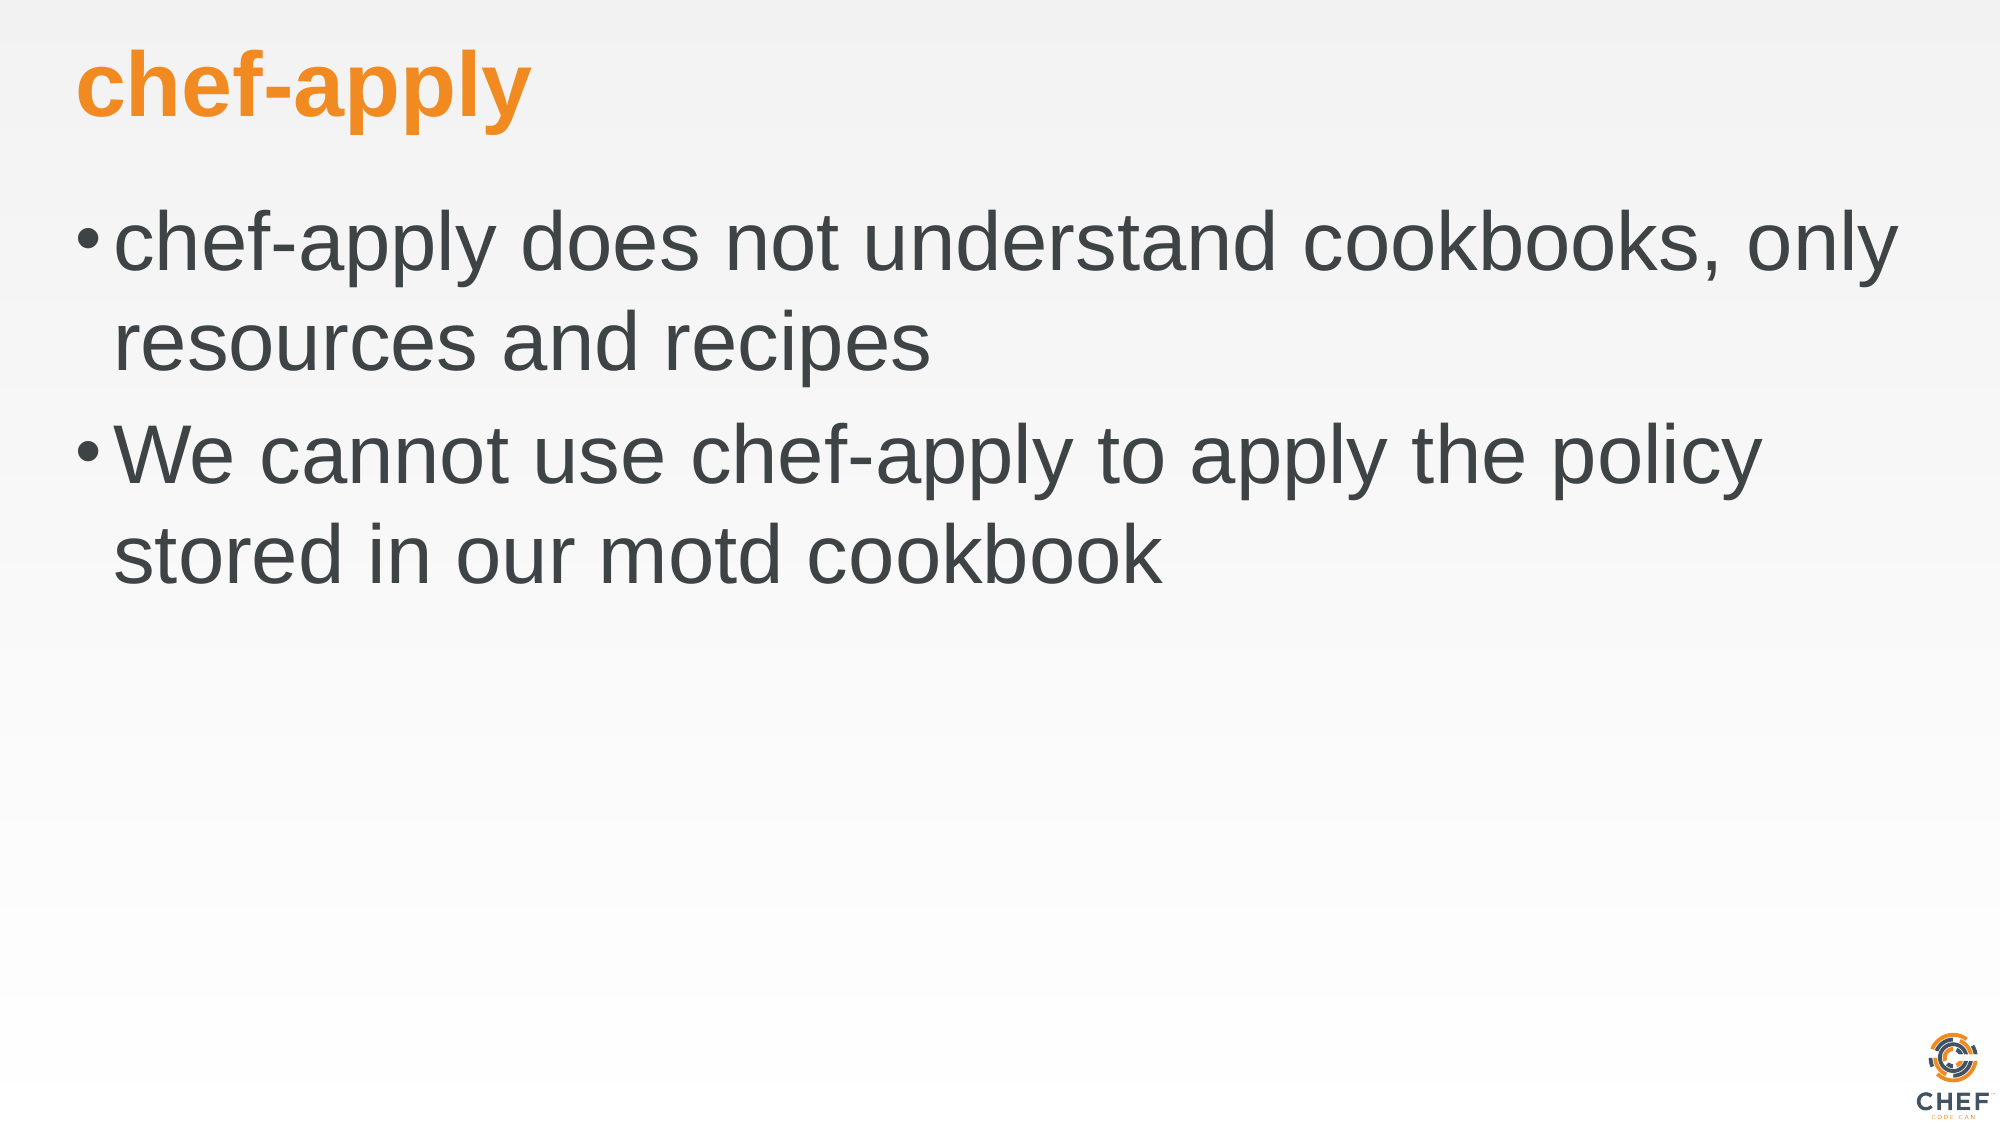

# chef-apply
chef-apply does not understand cookbooks, only resources and recipes
We cannot use chef-apply to apply the policy stored in our motd cookbook